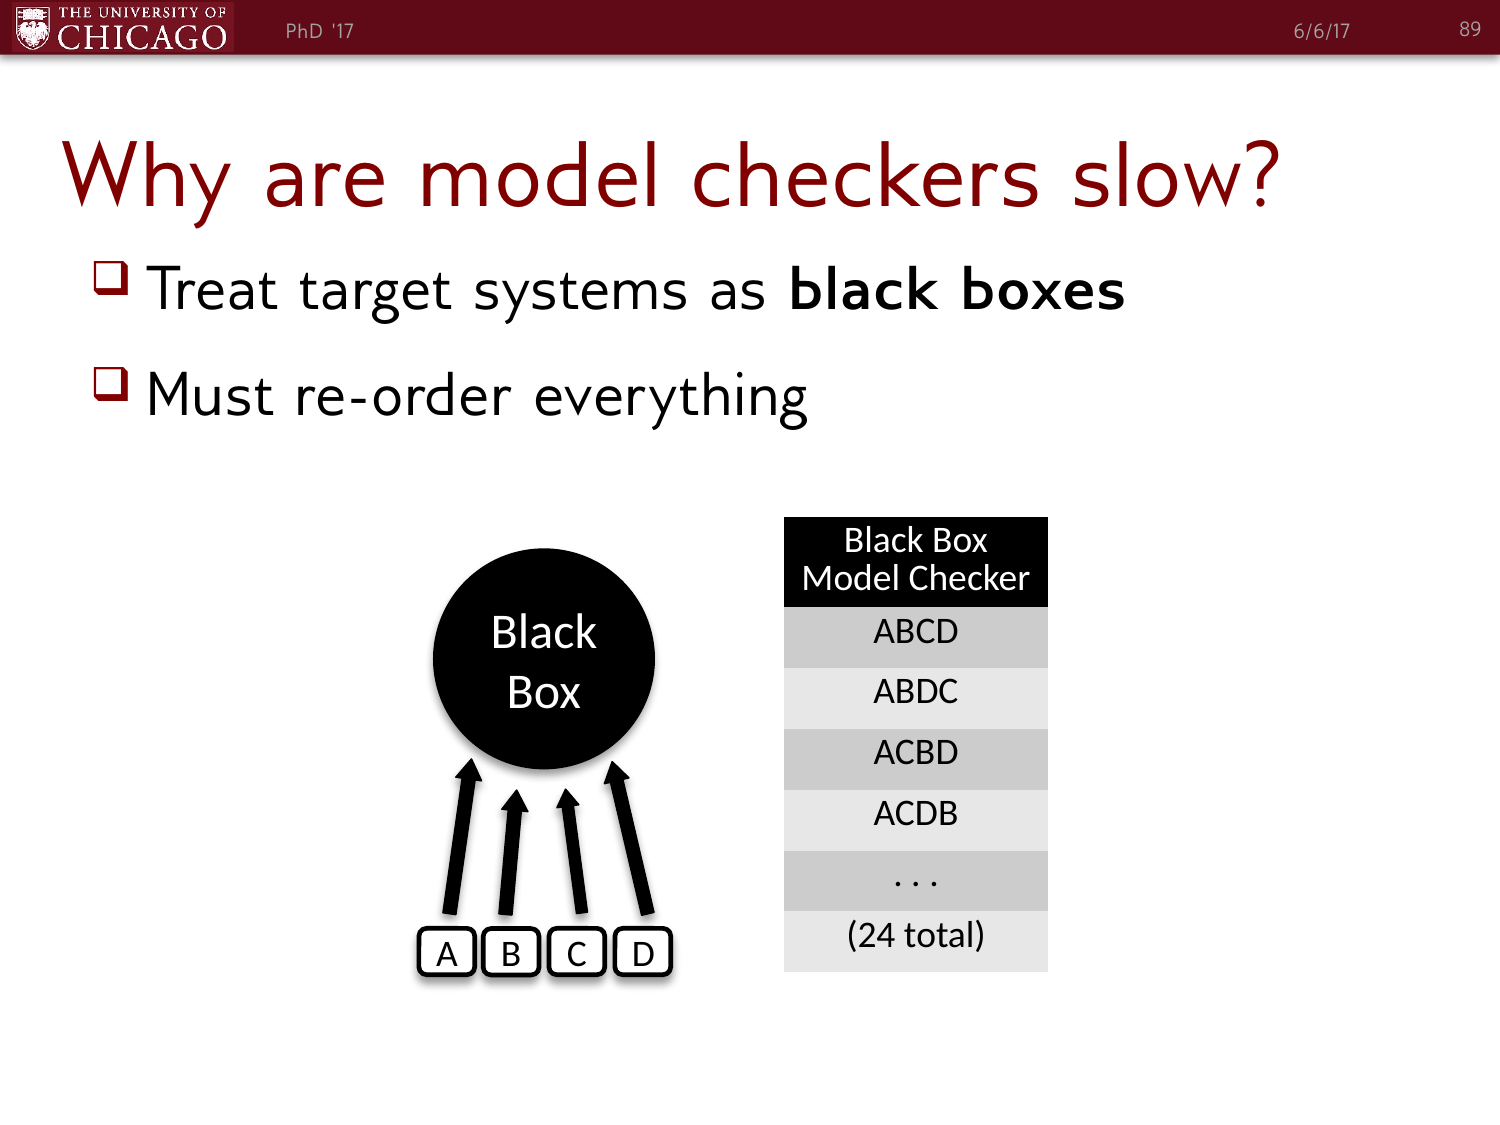

89
PhD '17
6/6/17
# Why are model checkers slow?
Treat target systems as black boxes
Must re-order everything
| Black Box Model Checker |
| --- |
| ABCD |
| ABDC |
| ACBD |
| ACDB |
| . . . |
| (24 total) |
Black
Box

A
C
D
B